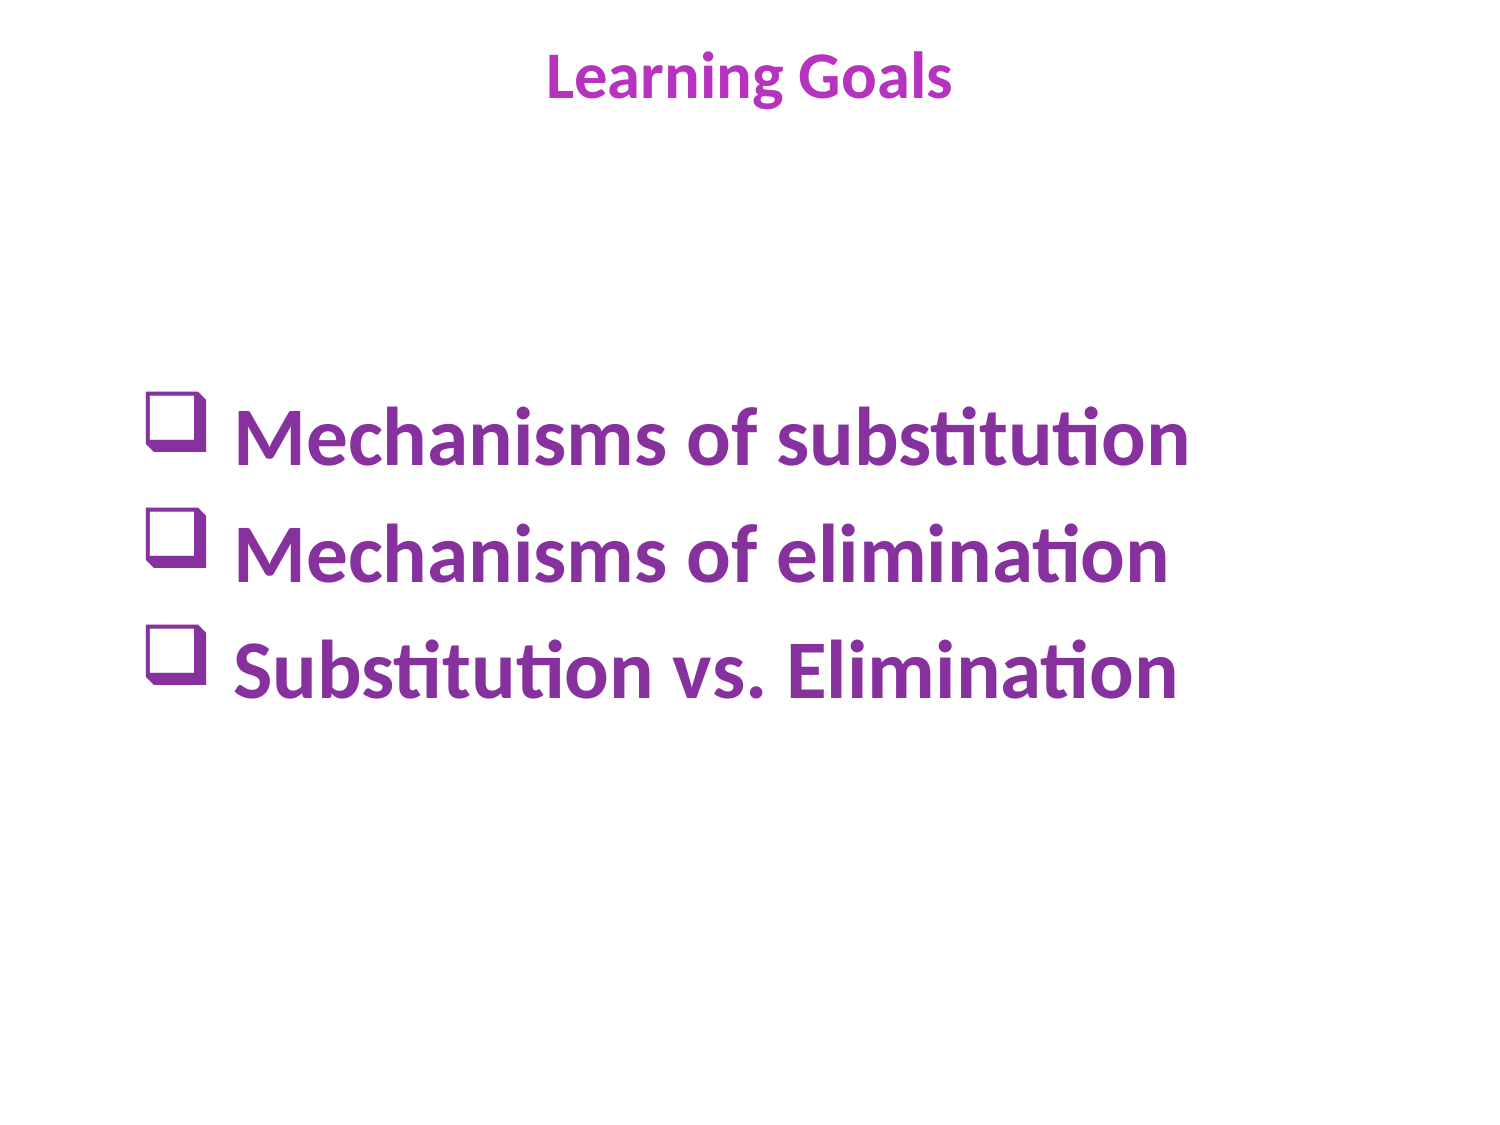

Learning Goals
 Mechanisms of substitution
 Mechanisms of elimination
 Substitution vs. Elimination